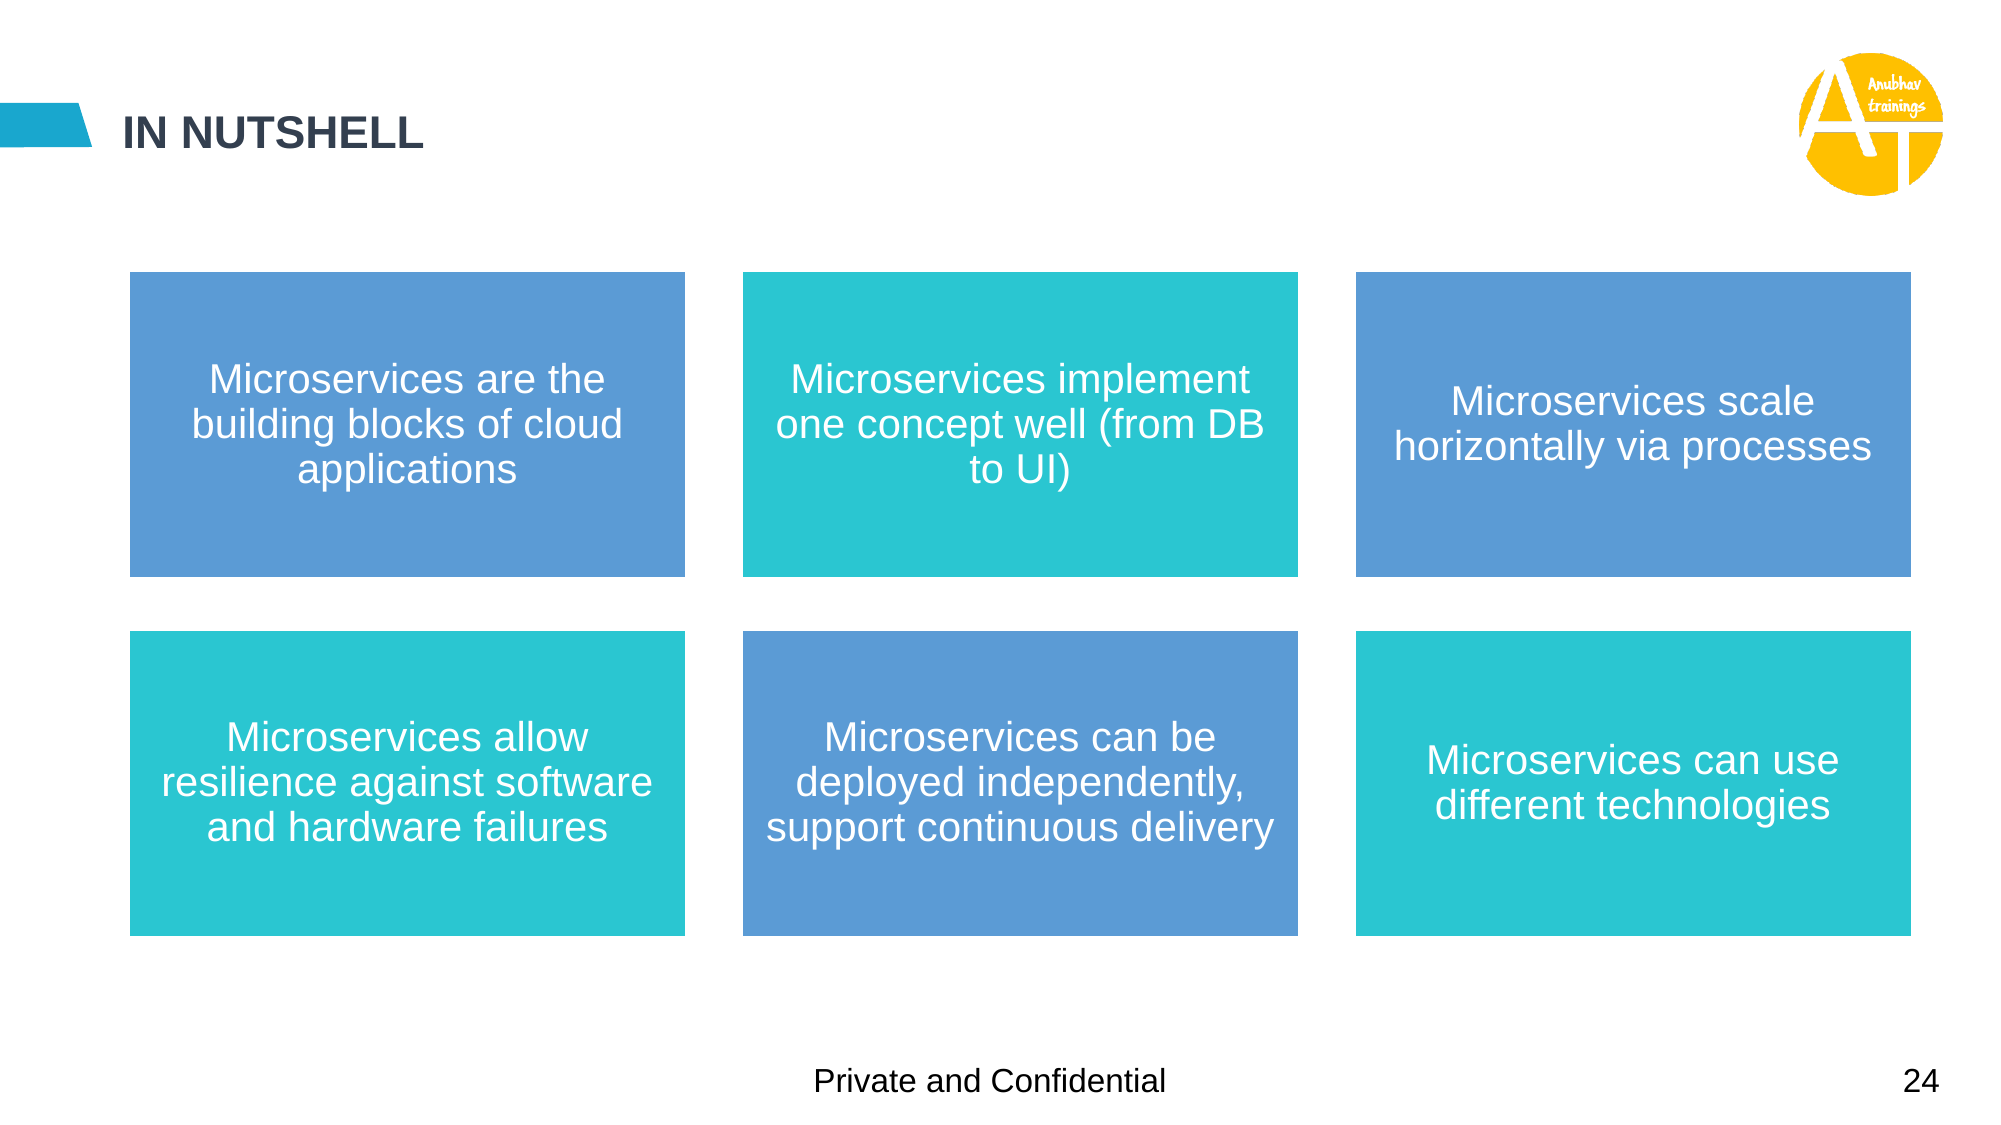

# IN NUTSHELL
Microservices are the building blocks of cloud applications
Microservices implement one concept well (from DB to UI)
Microservices scale horizontally via processes
Microservices allow resilience against software and hardware failures
Microservices can be deployed independently, support continuous delivery
Microservices can use different technologies